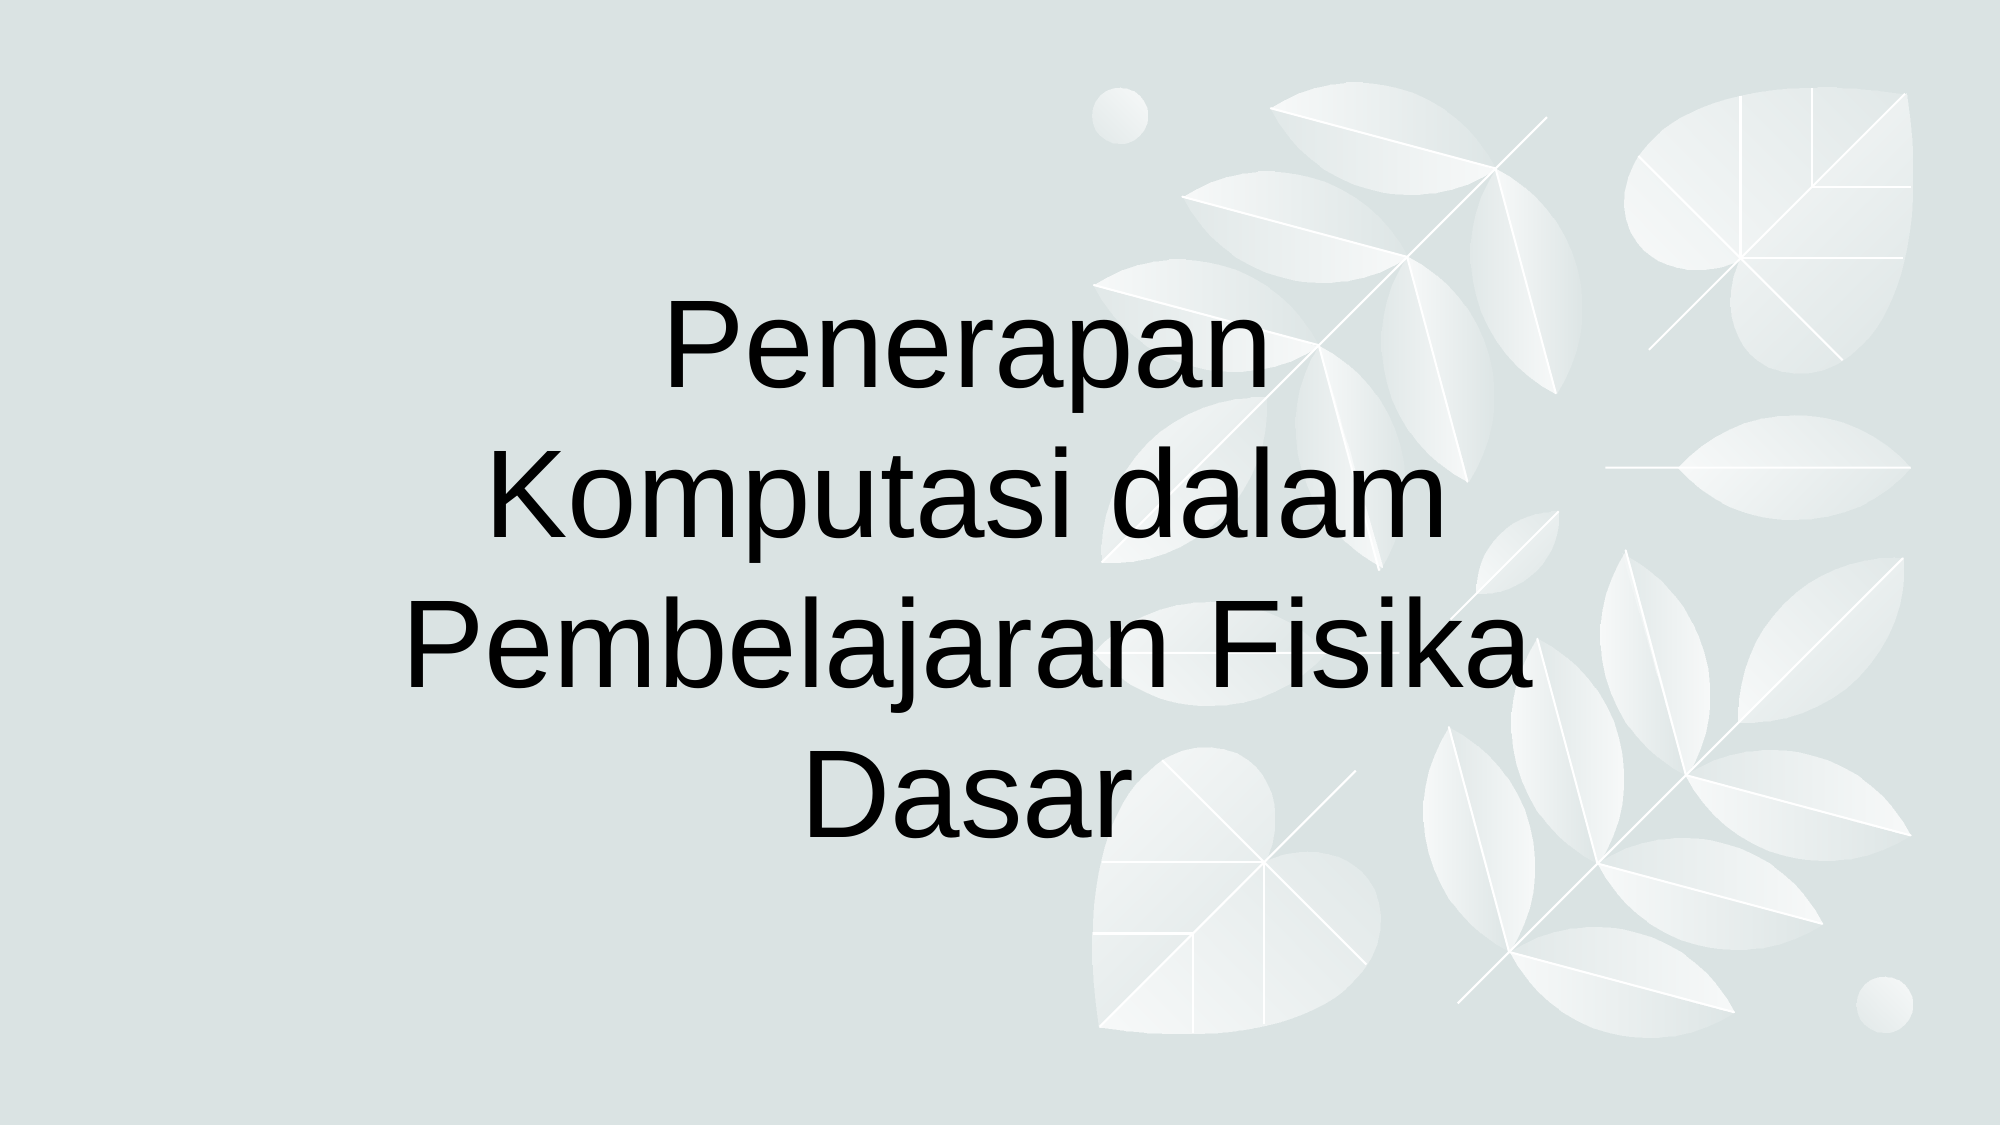

# Penerapan Komputasi dalam Pembelajaran Fisika Dasar